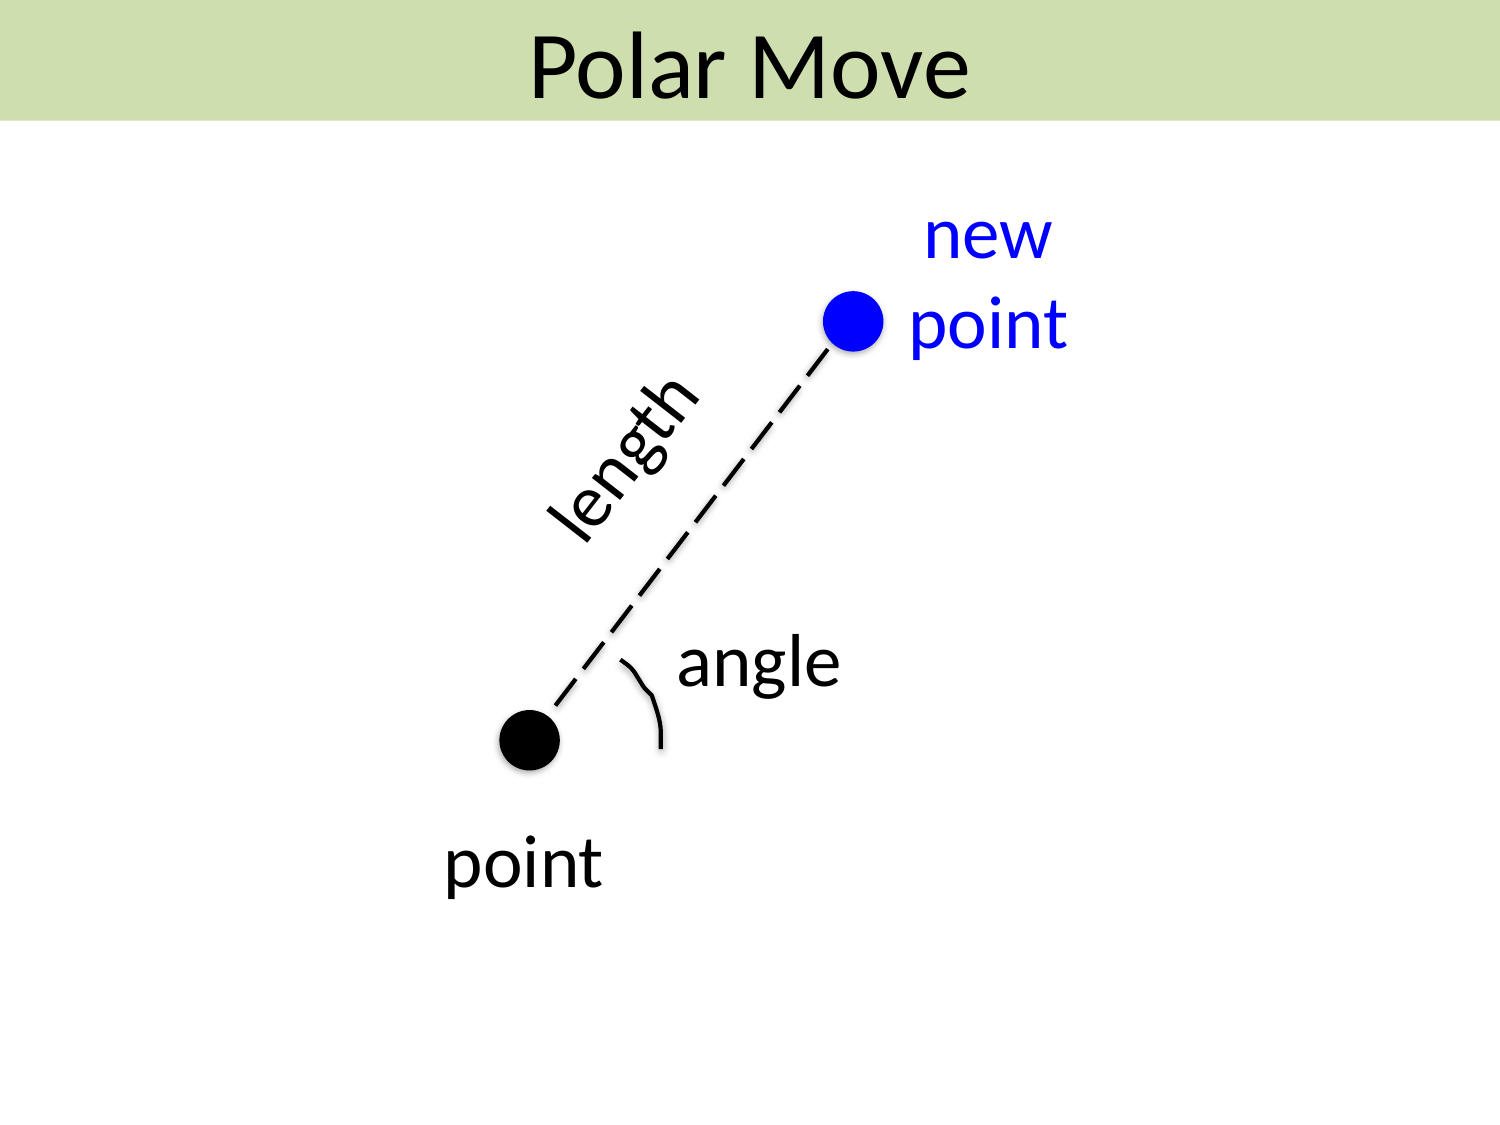

Polar Move
new
point

length
angle

point